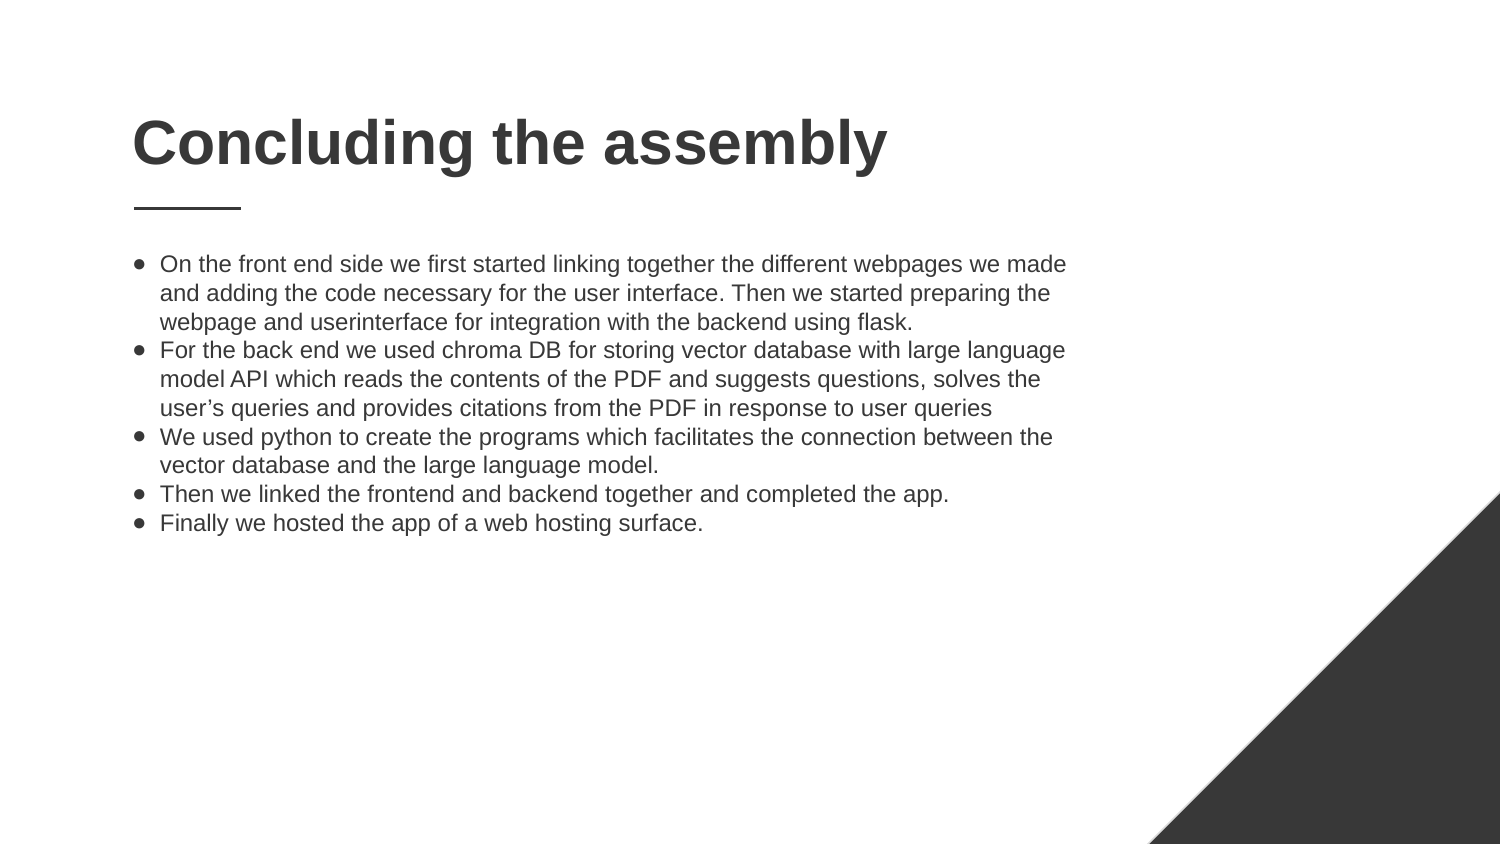

# Concluding the assembly
On the front end side we first started linking together the different webpages we made and adding the code necessary for the user interface. Then we started preparing the webpage and userinterface for integration with the backend using flask.
For the back end we used chroma DB for storing vector database with large language model API which reads the contents of the PDF and suggests questions, solves the user’s queries and provides citations from the PDF in response to user queries
We used python to create the programs which facilitates the connection between the vector database and the large language model.
Then we linked the frontend and backend together and completed the app.
Finally we hosted the app of a web hosting surface.